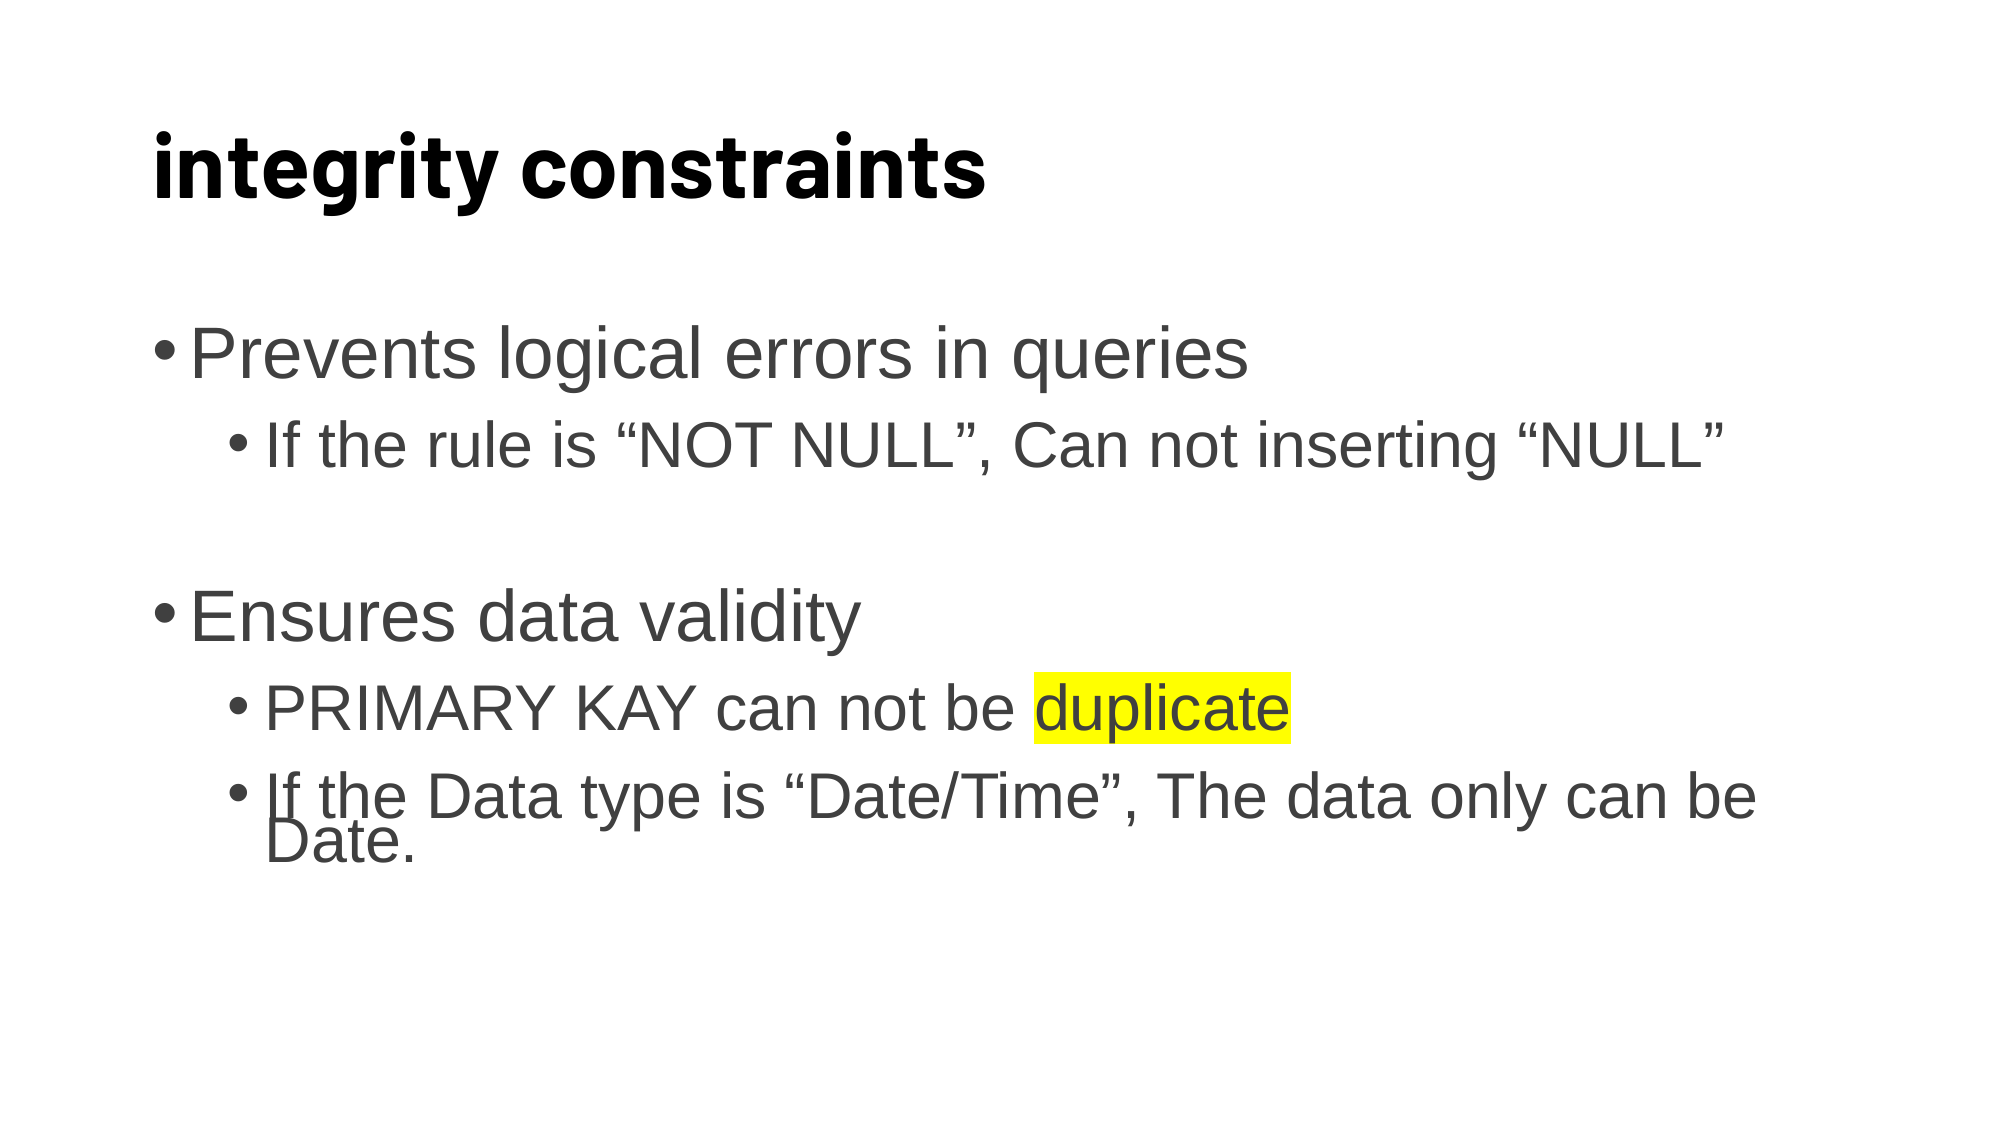

# integrity constraints

Prevents logical errors in queries
If the rule is “NOT NULL”, Can not inserting “NULL”

Ensures data validity
PRIMARY KAY can not be duplicate
If the Data type is “Date/Time”, The data only can be Date.